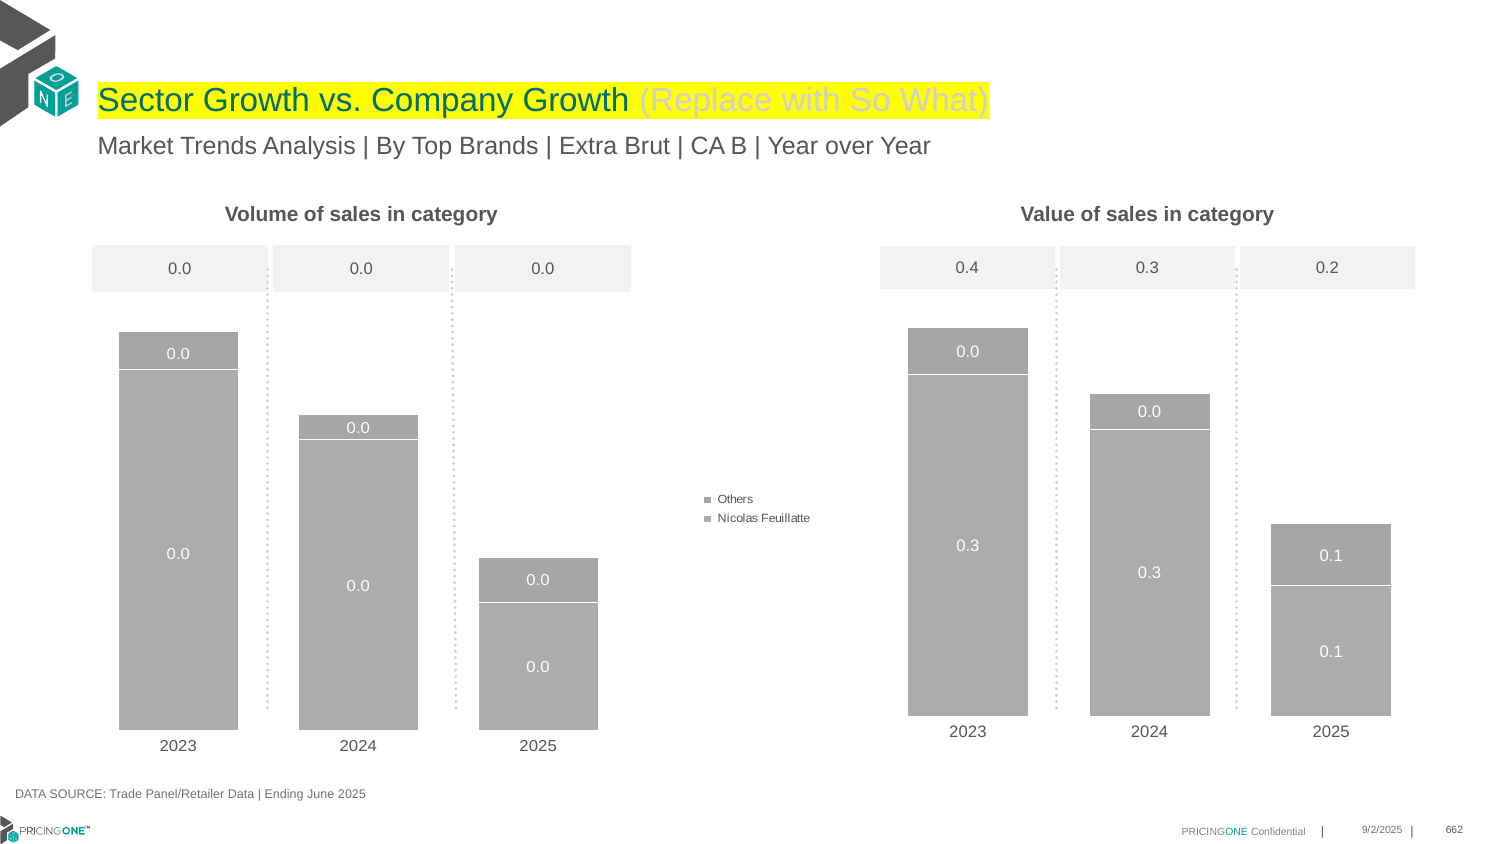

# Sector Growth vs. Company Growth (Replace with So What)
Market Trends Analysis | By Top Brands | Extra Brut | CA B | Year over Year
| Value of sales in category |  |  |
| --- | --- | --- |
| 0.4 | 0.3 | 0.2 |
| Volume of sales in category |  |  |
| --- | --- | --- |
| 0.0 | 0.0 | 0.0 |

### Chart

| Category | Nicolas Feuillatte | Others |
|---|---|---|
| 2023 | 0.325994 | 0.044995 |
| 2024 | 0.27412 | 0.03397 |
| 2025 | 0.124275 | 0.059282 |

### Chart

| Category | Nicolas Feuillatte | Others |
|---|---|---|
| 2023 | 0.008318 | 0.000894 |
| 2024 | 0.006705 | 0.000585 |
| 2025 | 0.002967 | 0.00103 |
DATA SOURCE: Trade Panel/Retailer Data | Ending June 2025

9/2/2025
662